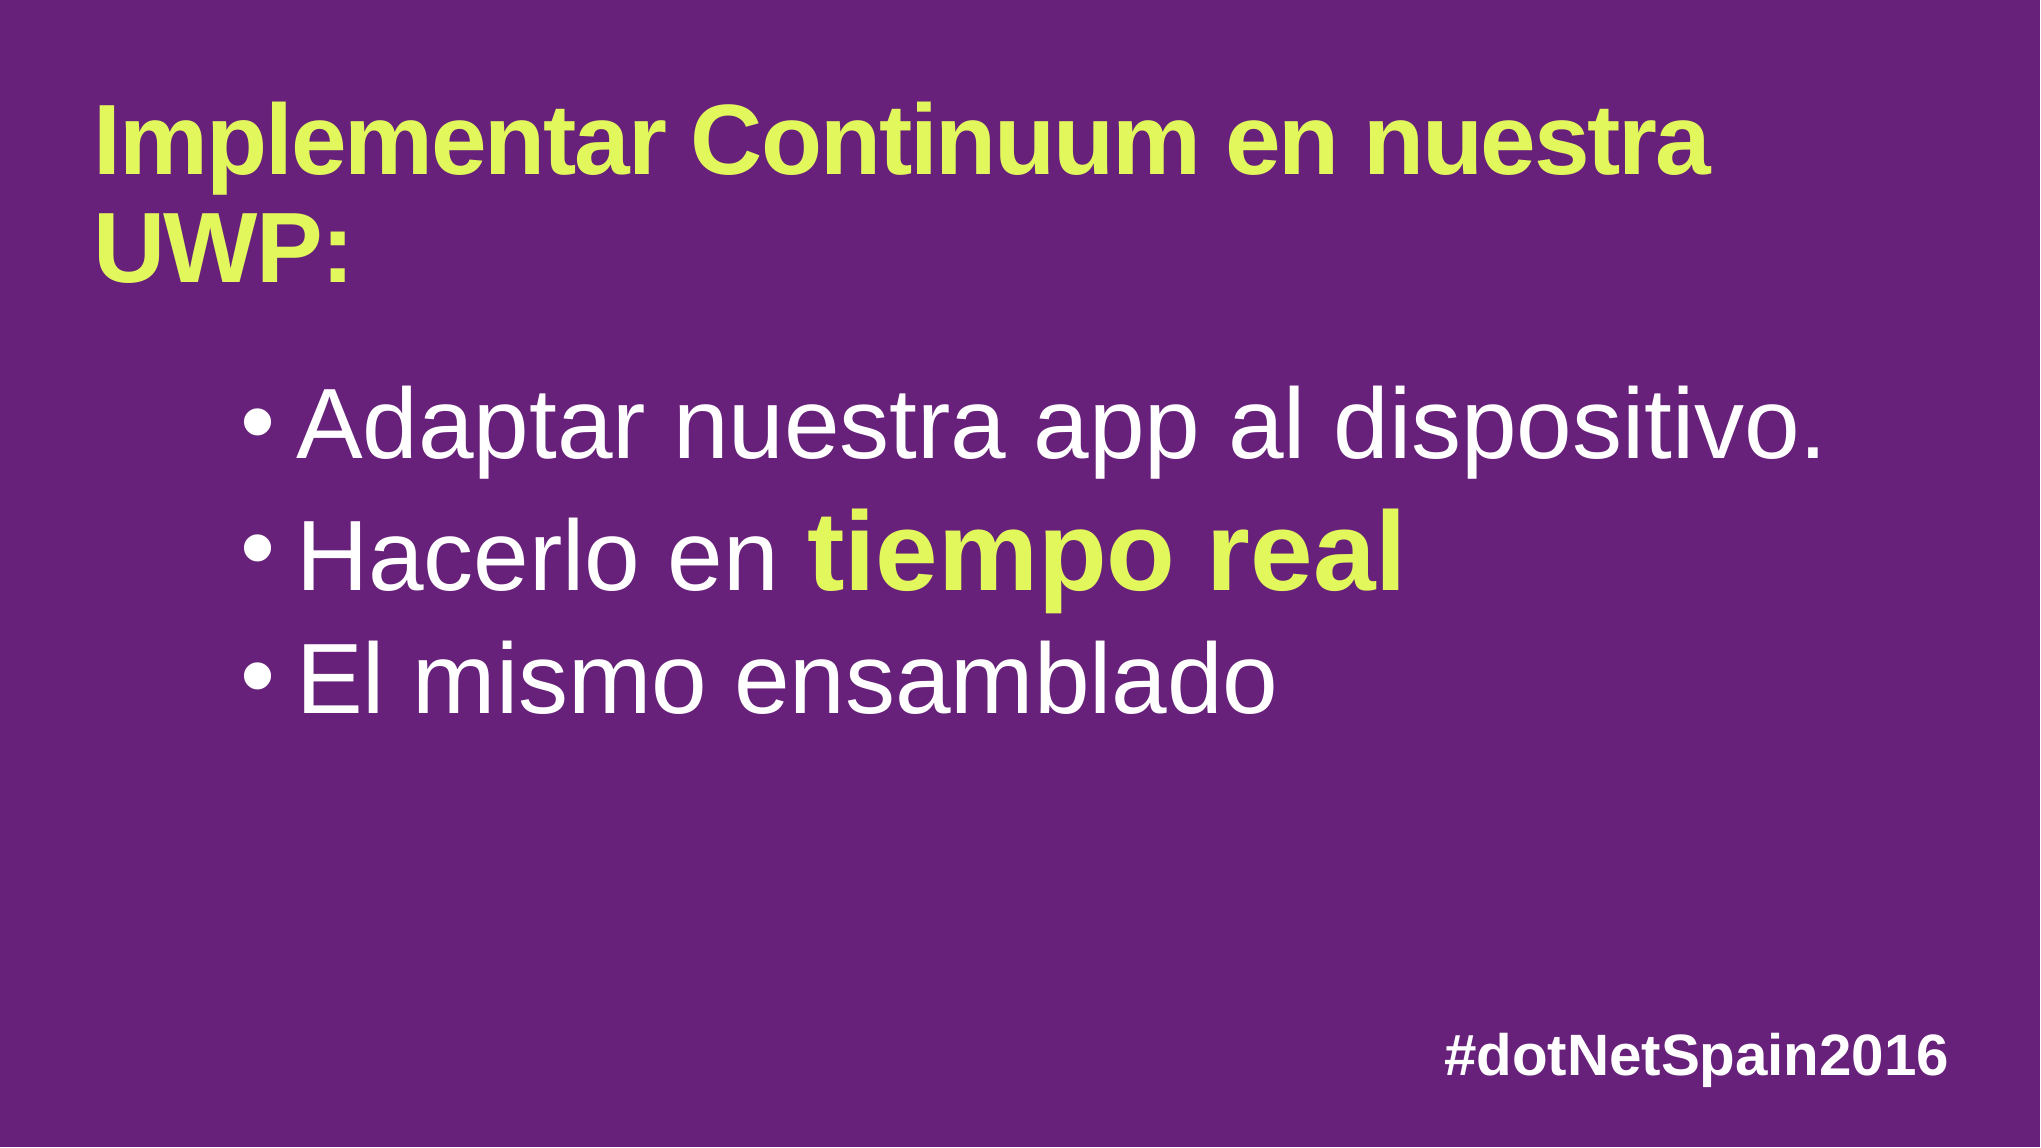

# Implementar Continuum en nuestra UWP:
Adaptar nuestra app al dispositivo.
Hacerlo en tiempo real
El mismo ensamblado